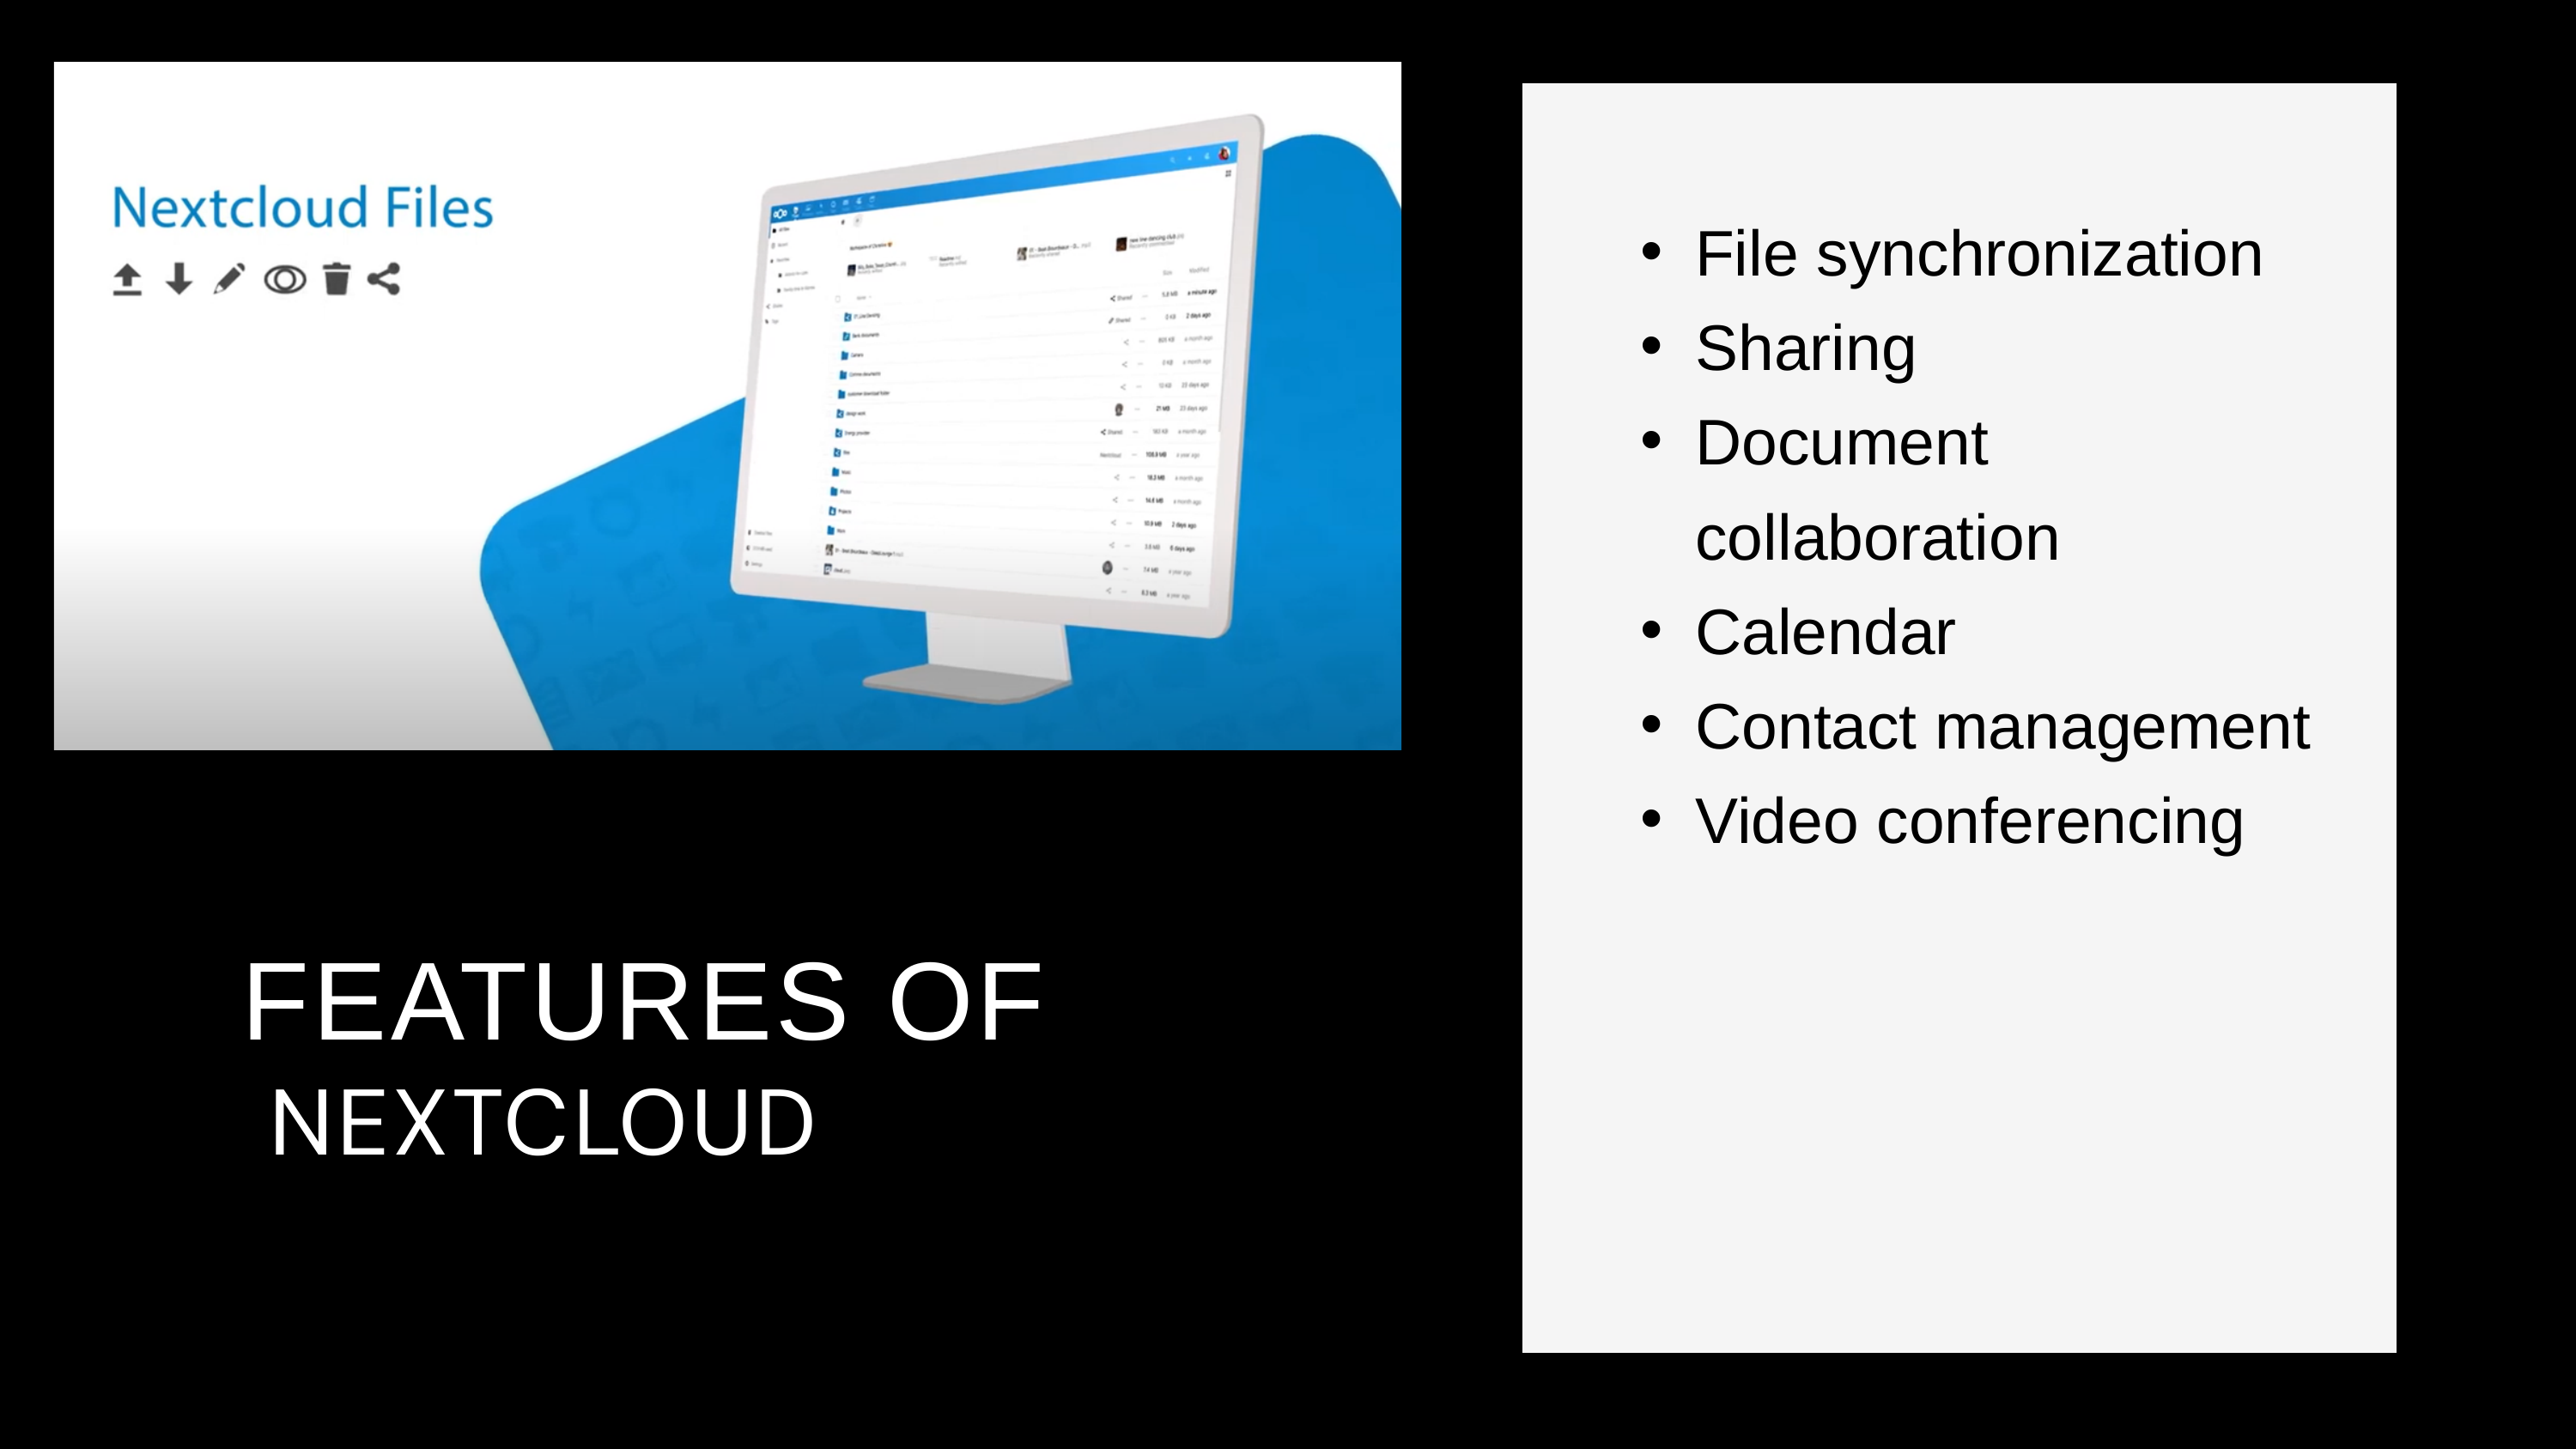

File synchronization
Sharing
Document collaboration
Calendar
Contact management
Video conferencing
FEATURES OF
 NEXTCLOUD